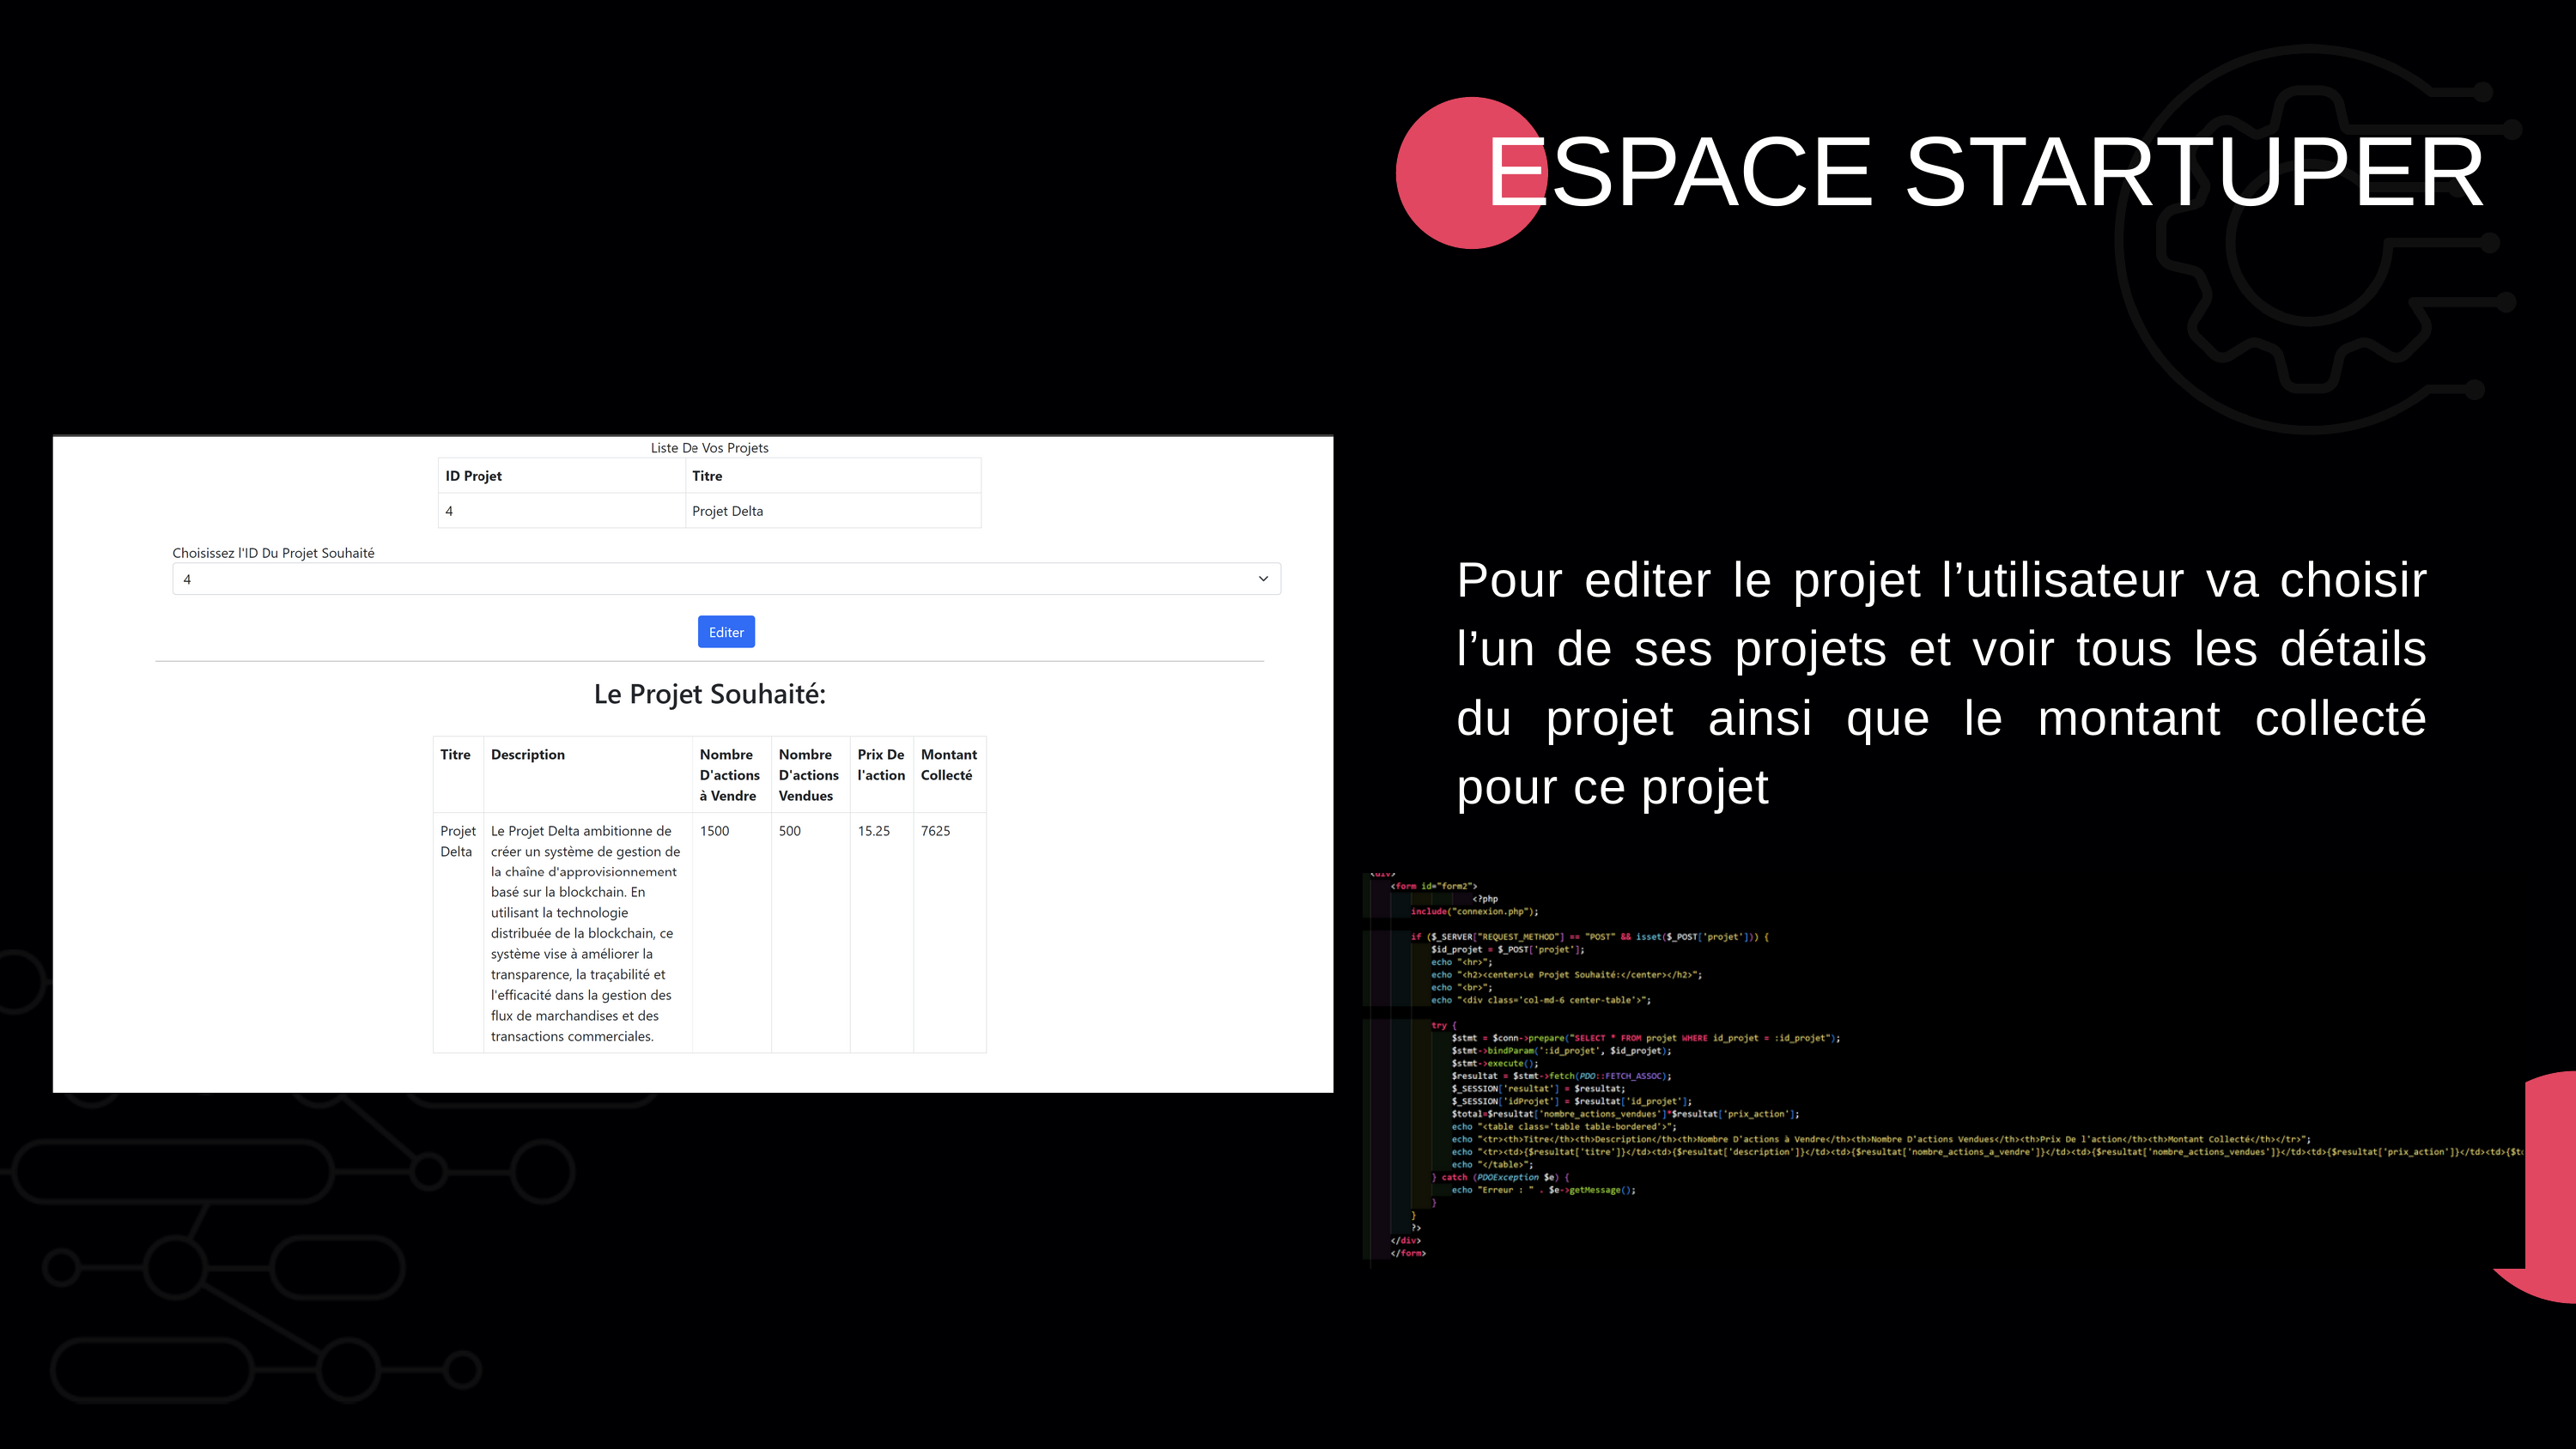

ESPACE STARTUPER

Pour editer le projet l’utilisateur va choisir l’un de ses projets et voir tous les détails du projet ainsi que le montant collecté pour ce projet